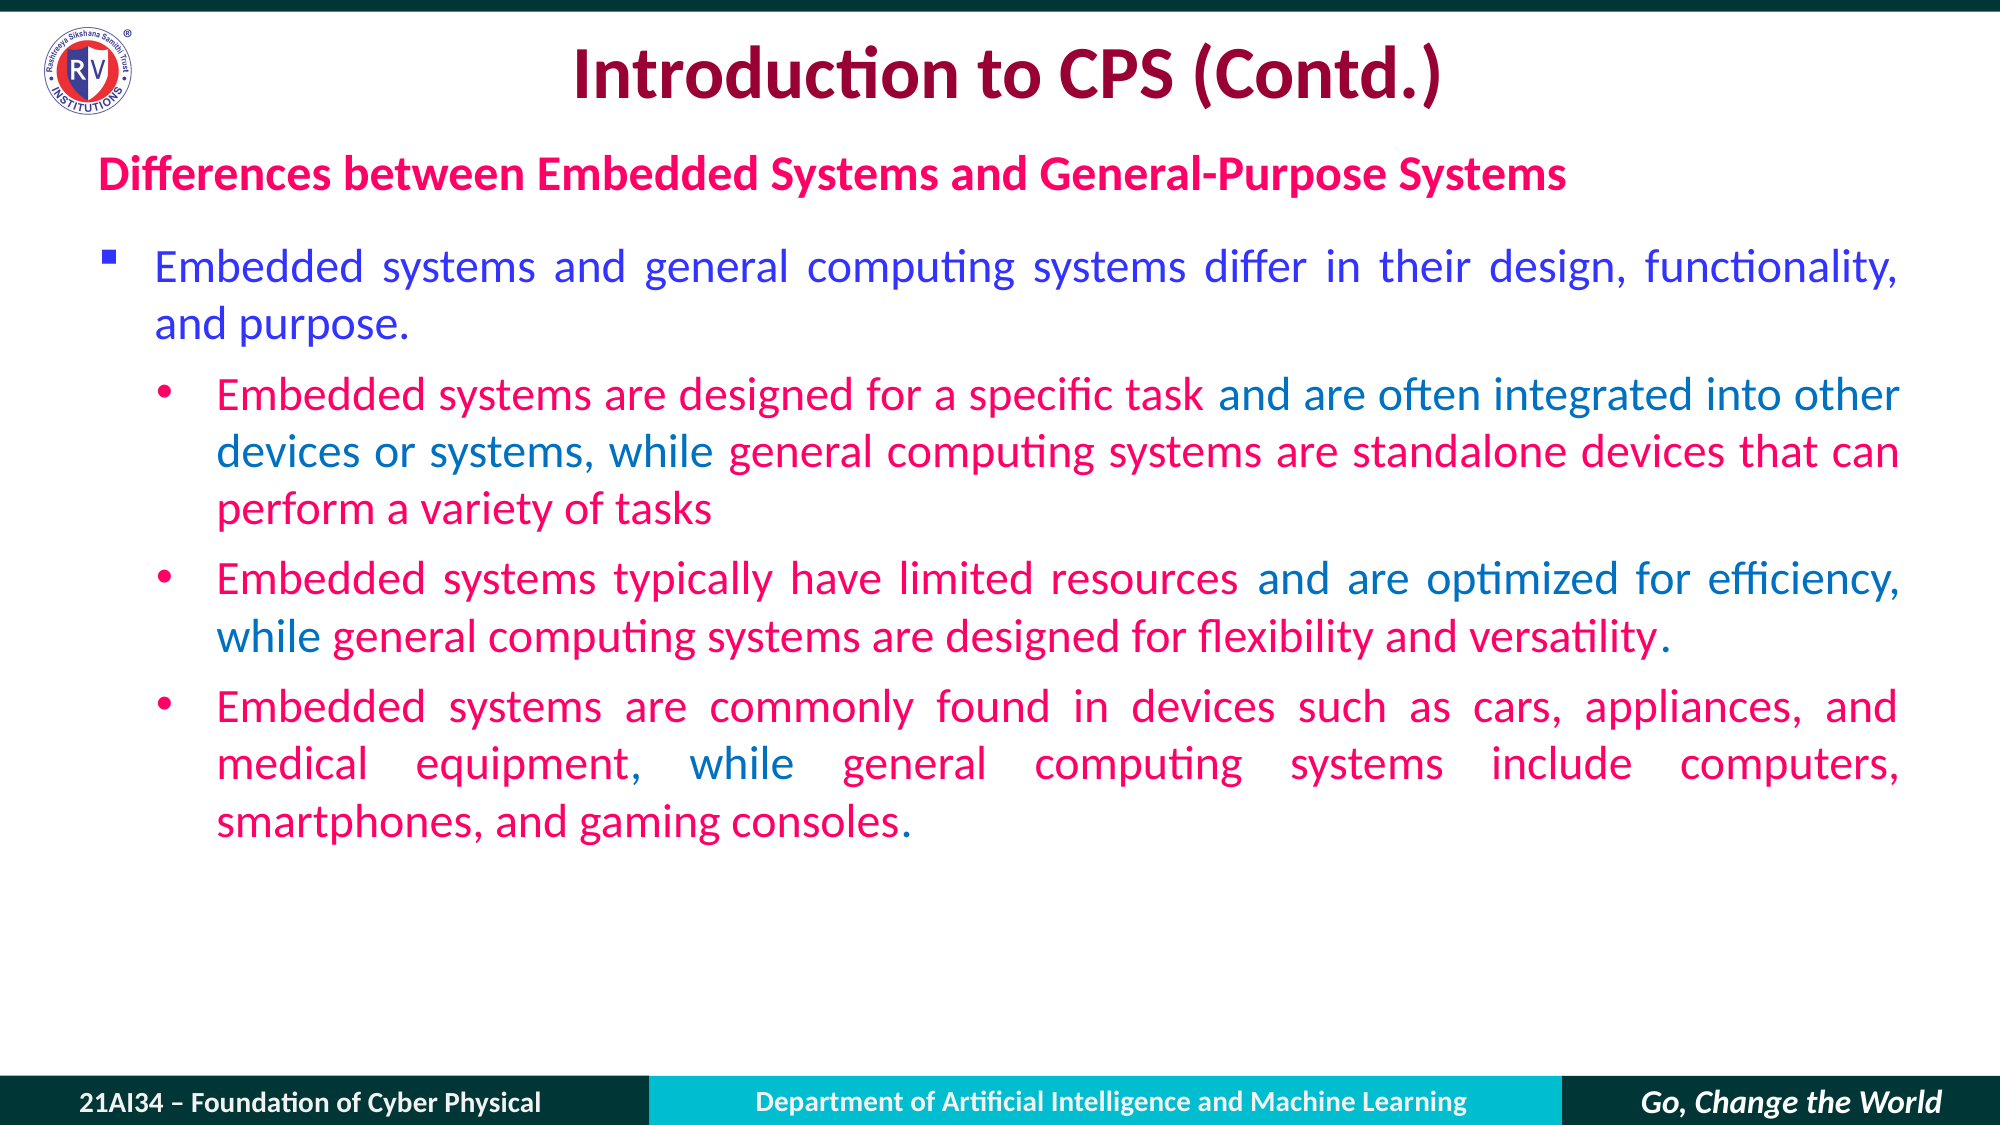

# Introduction to CPS (Contd.)
Differences between Embedded Systems and General-Purpose Systems
Embedded systems and general computing systems differ in their design, functionality, and purpose.
Embedded systems are designed for a specific task and are often integrated into other devices or systems, while general computing systems are standalone devices that can perform a variety of tasks
Embedded systems typically have limited resources and are optimized for efficiency, while general computing systems are designed for flexibility and versatility.
Embedded systems are commonly found in devices such as cars, appliances, and medical equipment, while general computing systems include computers, smartphones, and gaming consoles.